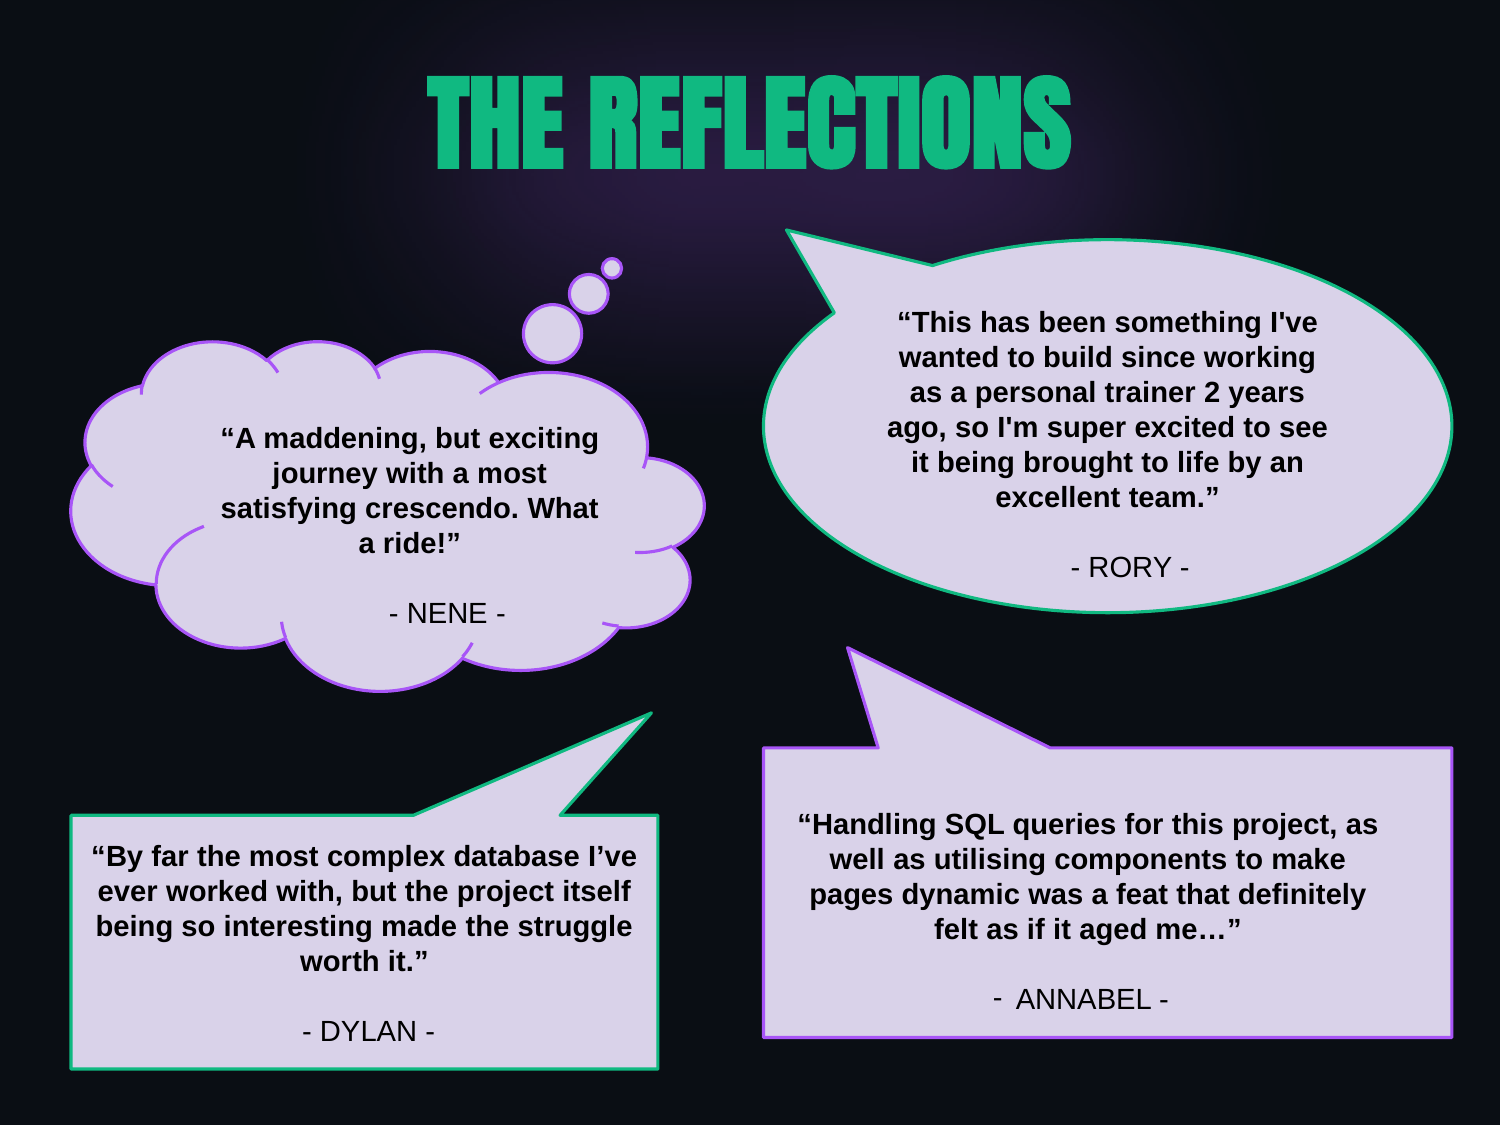

THE REFLECTIONS
“This has been something I've wanted to build since working as a personal trainer 2 years ago, so I'm super excited to see it being brought to life by an excellent team.”
     - RORY -
“A maddening, but exciting journey with a most satisfying crescendo. What a ride!”
- NENE -

“Handling SQL queries for this project, as well as utilising components to make pages dynamic was a feat that definitely felt as if it aged me…”
 ANNABEL -
“By far the most complex database I’ve ever worked with, but the project itself being so interesting made the struggle worth it.”
 - DYLAN -